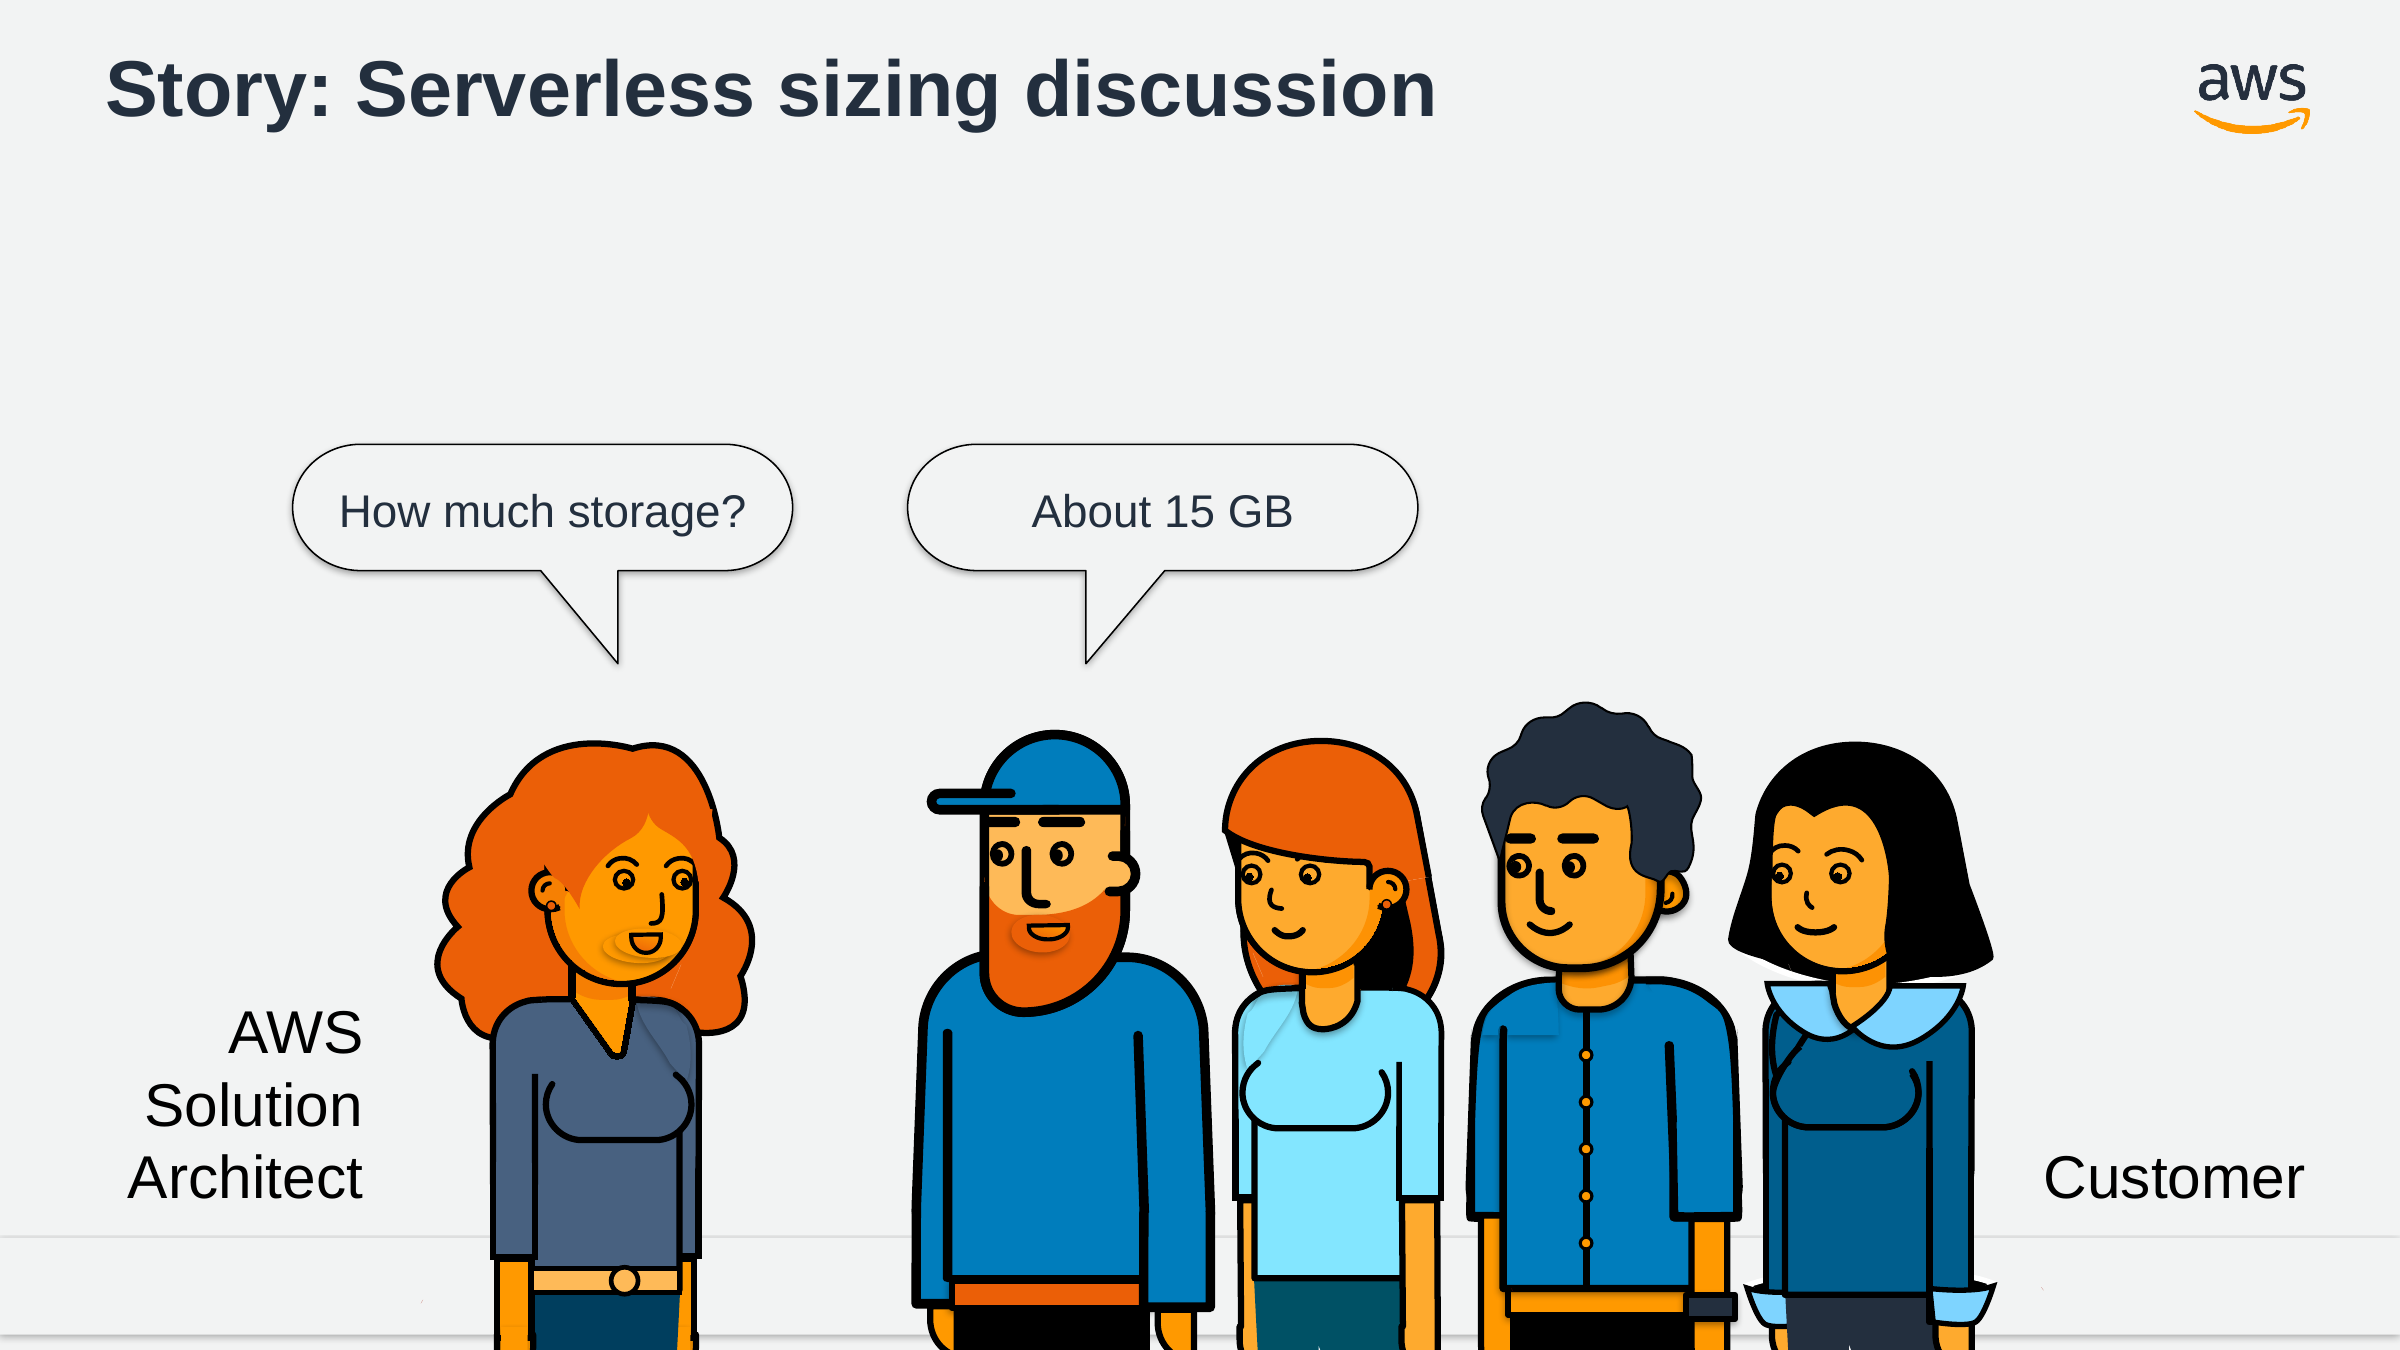

# Story: Serverless sizing discussion

How much storage?

About 15 GB

AWS
Solution
Architect
Customer